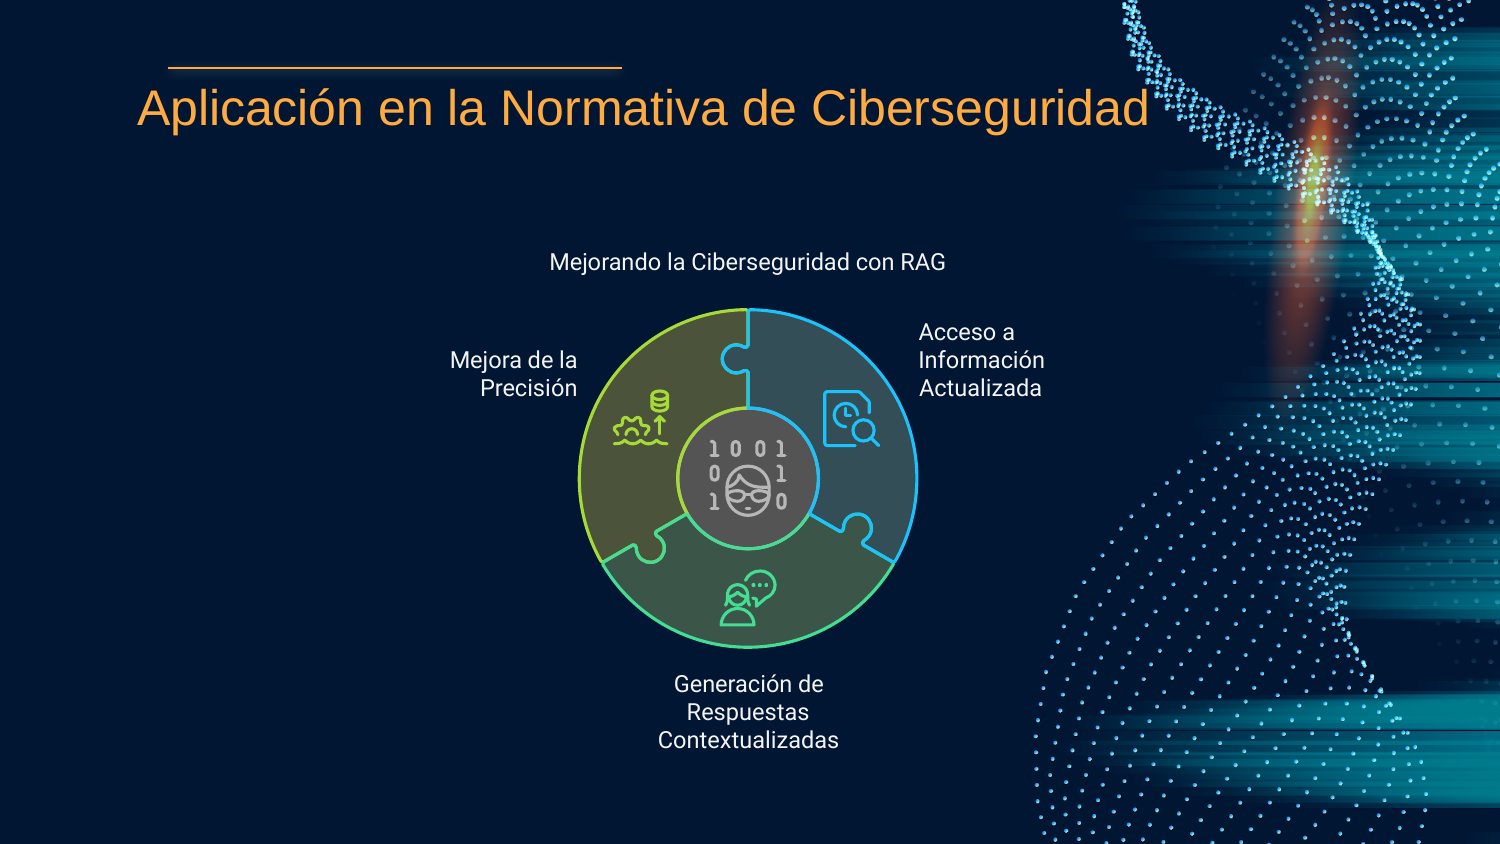

Aplicación en la Normativa de Ciberseguridad

Mejorando la Ciberseguridad con RAG

Acceso a
Mejora de la
Información
Precisión
Actualizada

Generación de
Respuestas
Contextualizadas